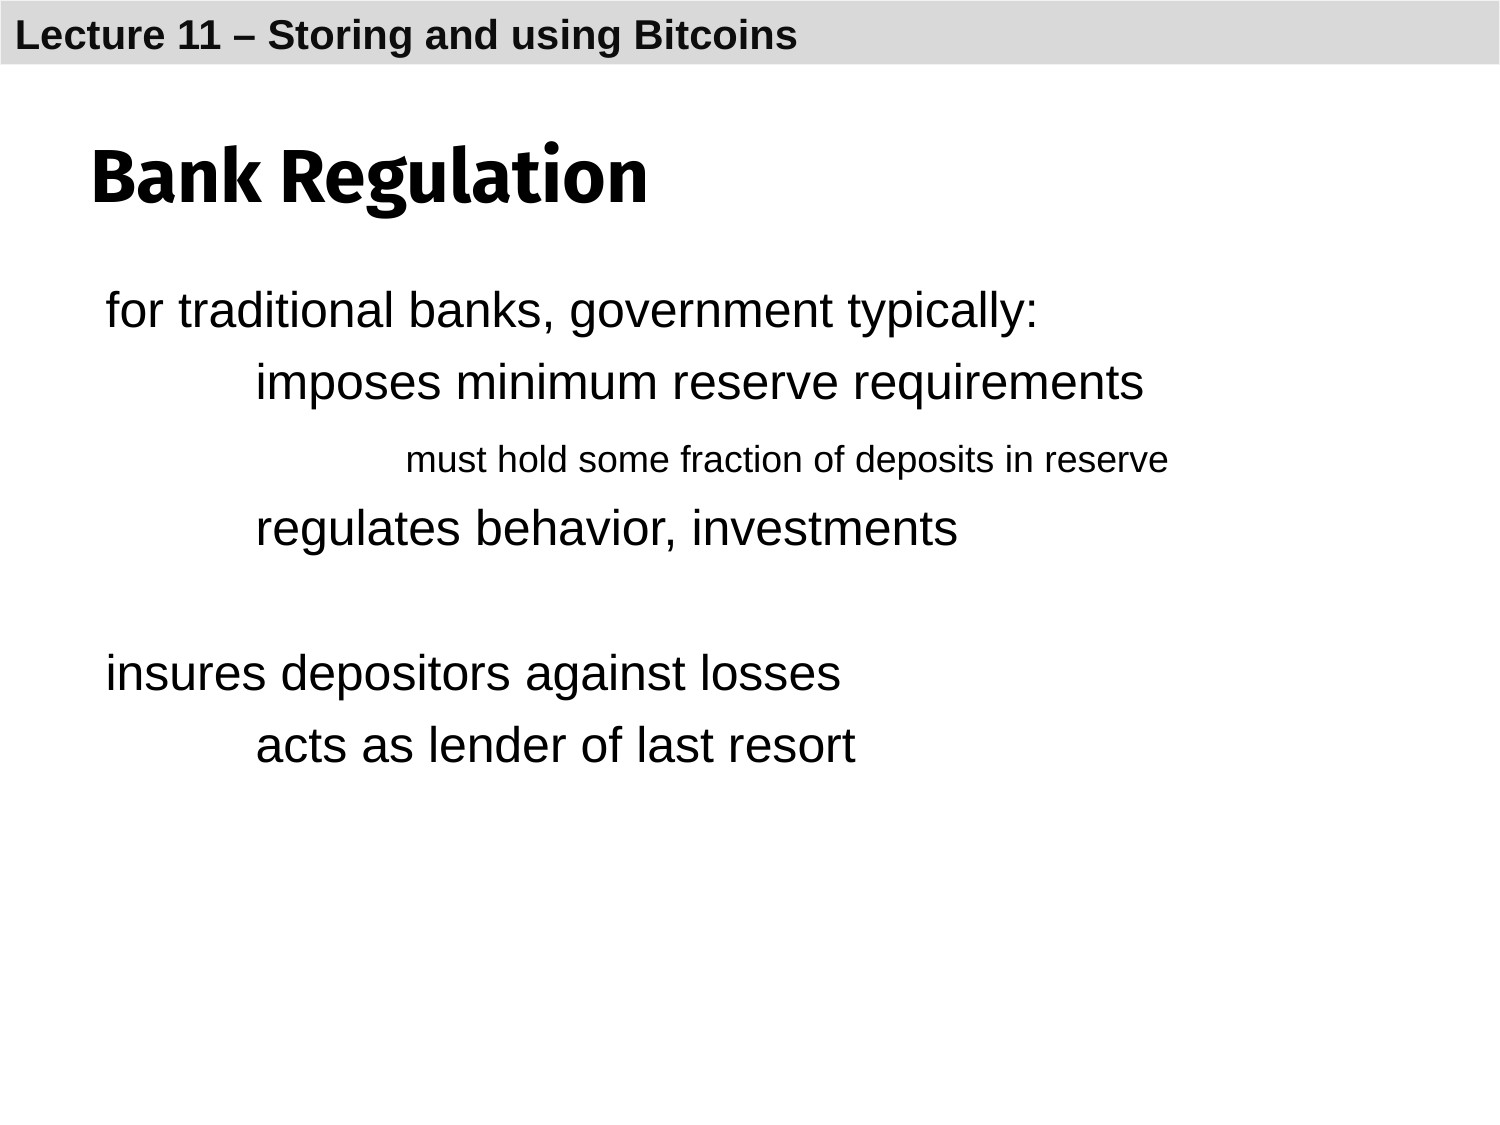

# Bank Regulation
for traditional banks, government typically:
	imposes minimum reserve requirements
		must hold some fraction of deposits in reserve
	regulates behavior, investments

insures depositors against losses
	acts as lender of last resort